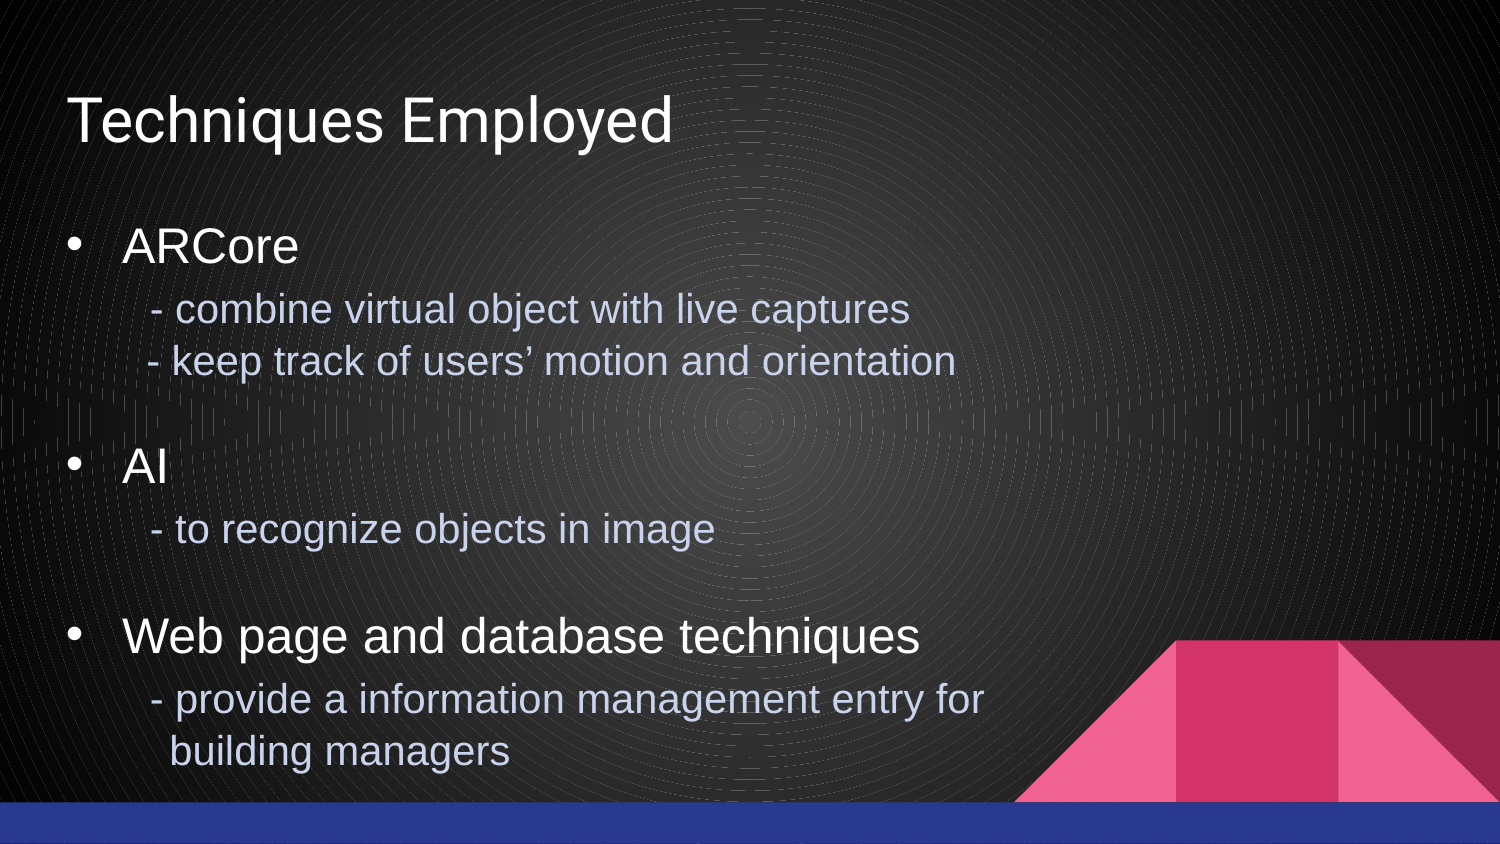

# Techniques Employed
ARCore
      - combine virtual object with live captures
       - keep track of users’ motion and orientation

AI
      - to recognize objects in image

Web page and database techniques
      - provide a information management entry for
         building managers